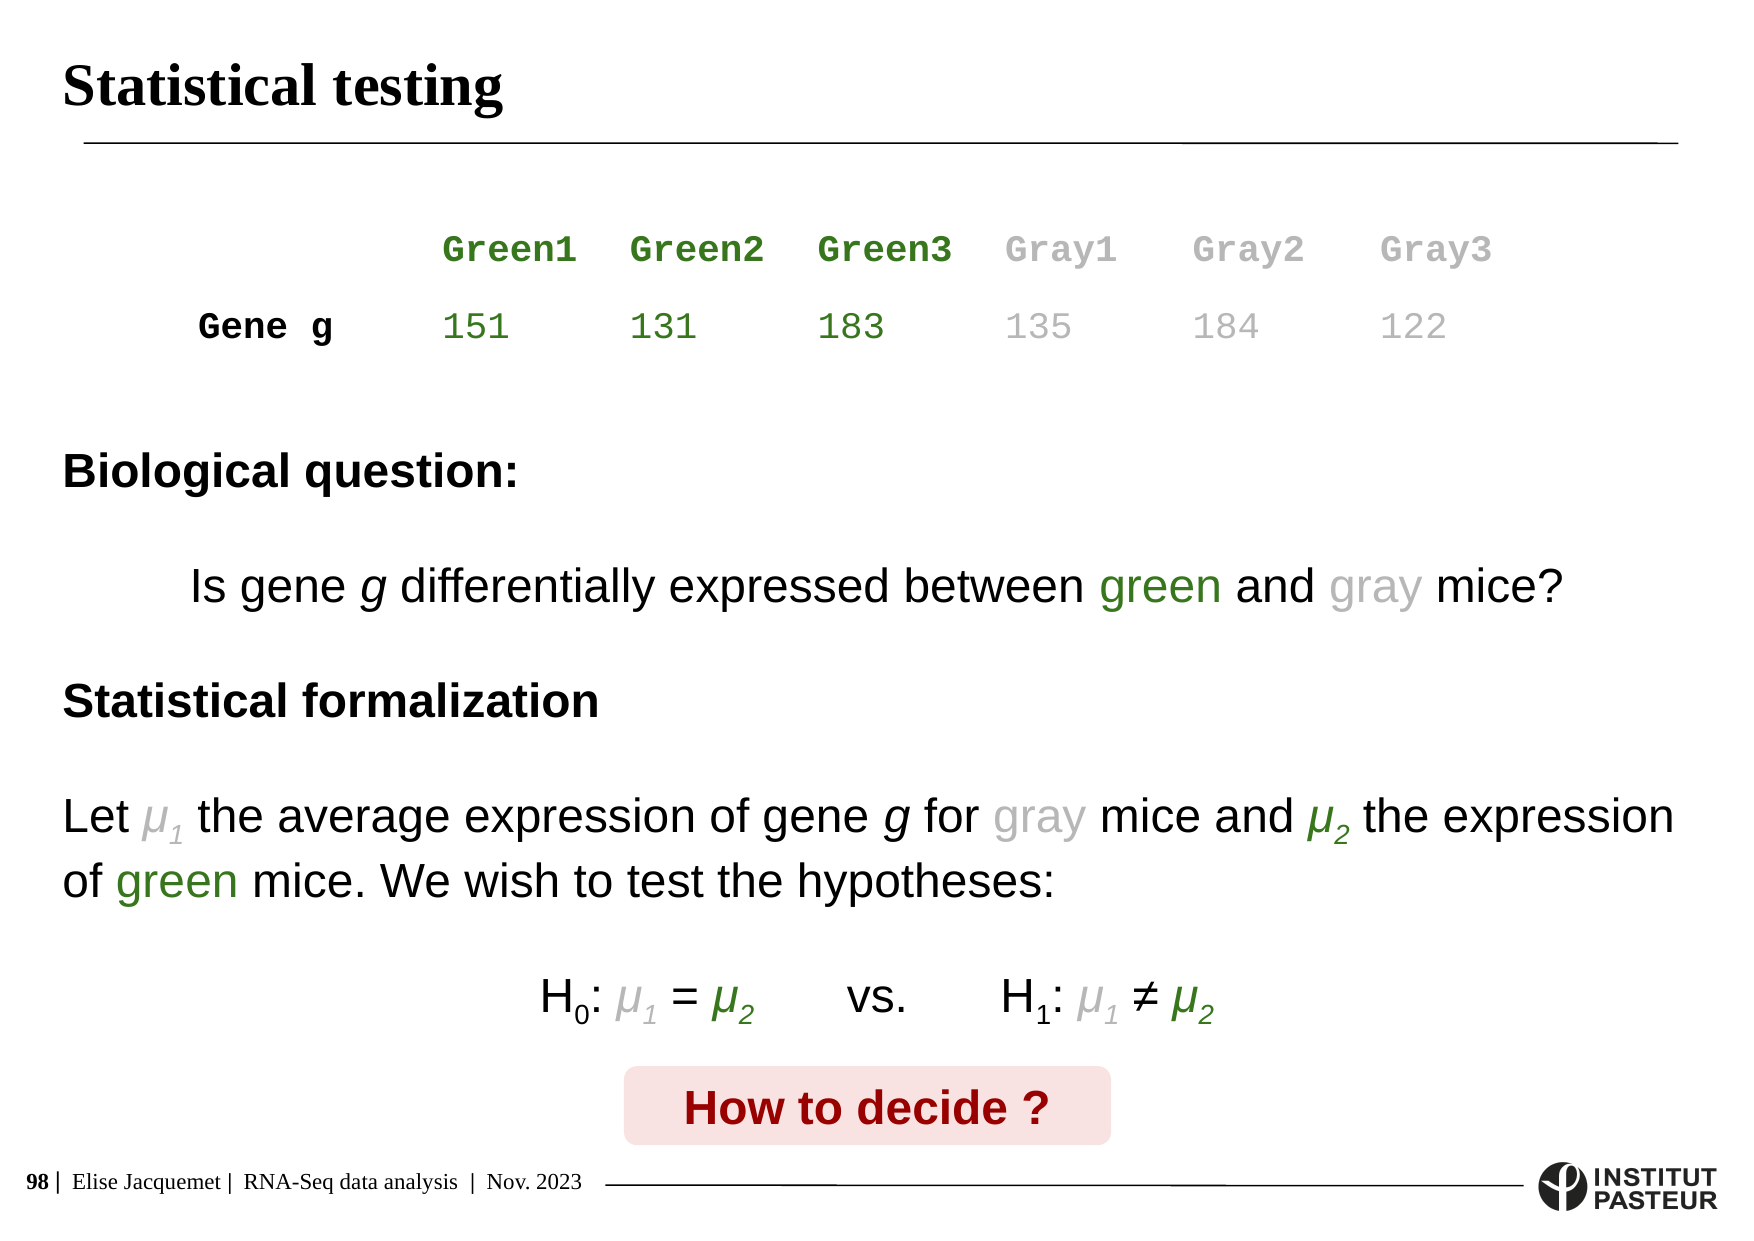

Statistical testing

Biological question:

Is gene g differentially expressed between green and gray mice?

Statistical formalization

Let μ1 the average expression of gene g for gray mice and μ2 the expression of green mice. We wish to test the hypotheses:

H0: μ1 = μ2       vs.       H1: μ1 ≠ μ2

|  | Green1 | Green2 | Green3 | Gray1 | Gray2 | Gray3 |
| --- | --- | --- | --- | --- | --- | --- |
| Gene g | 151 | 131 | 183 | 135 | 184 | 122 |
How to decide ?